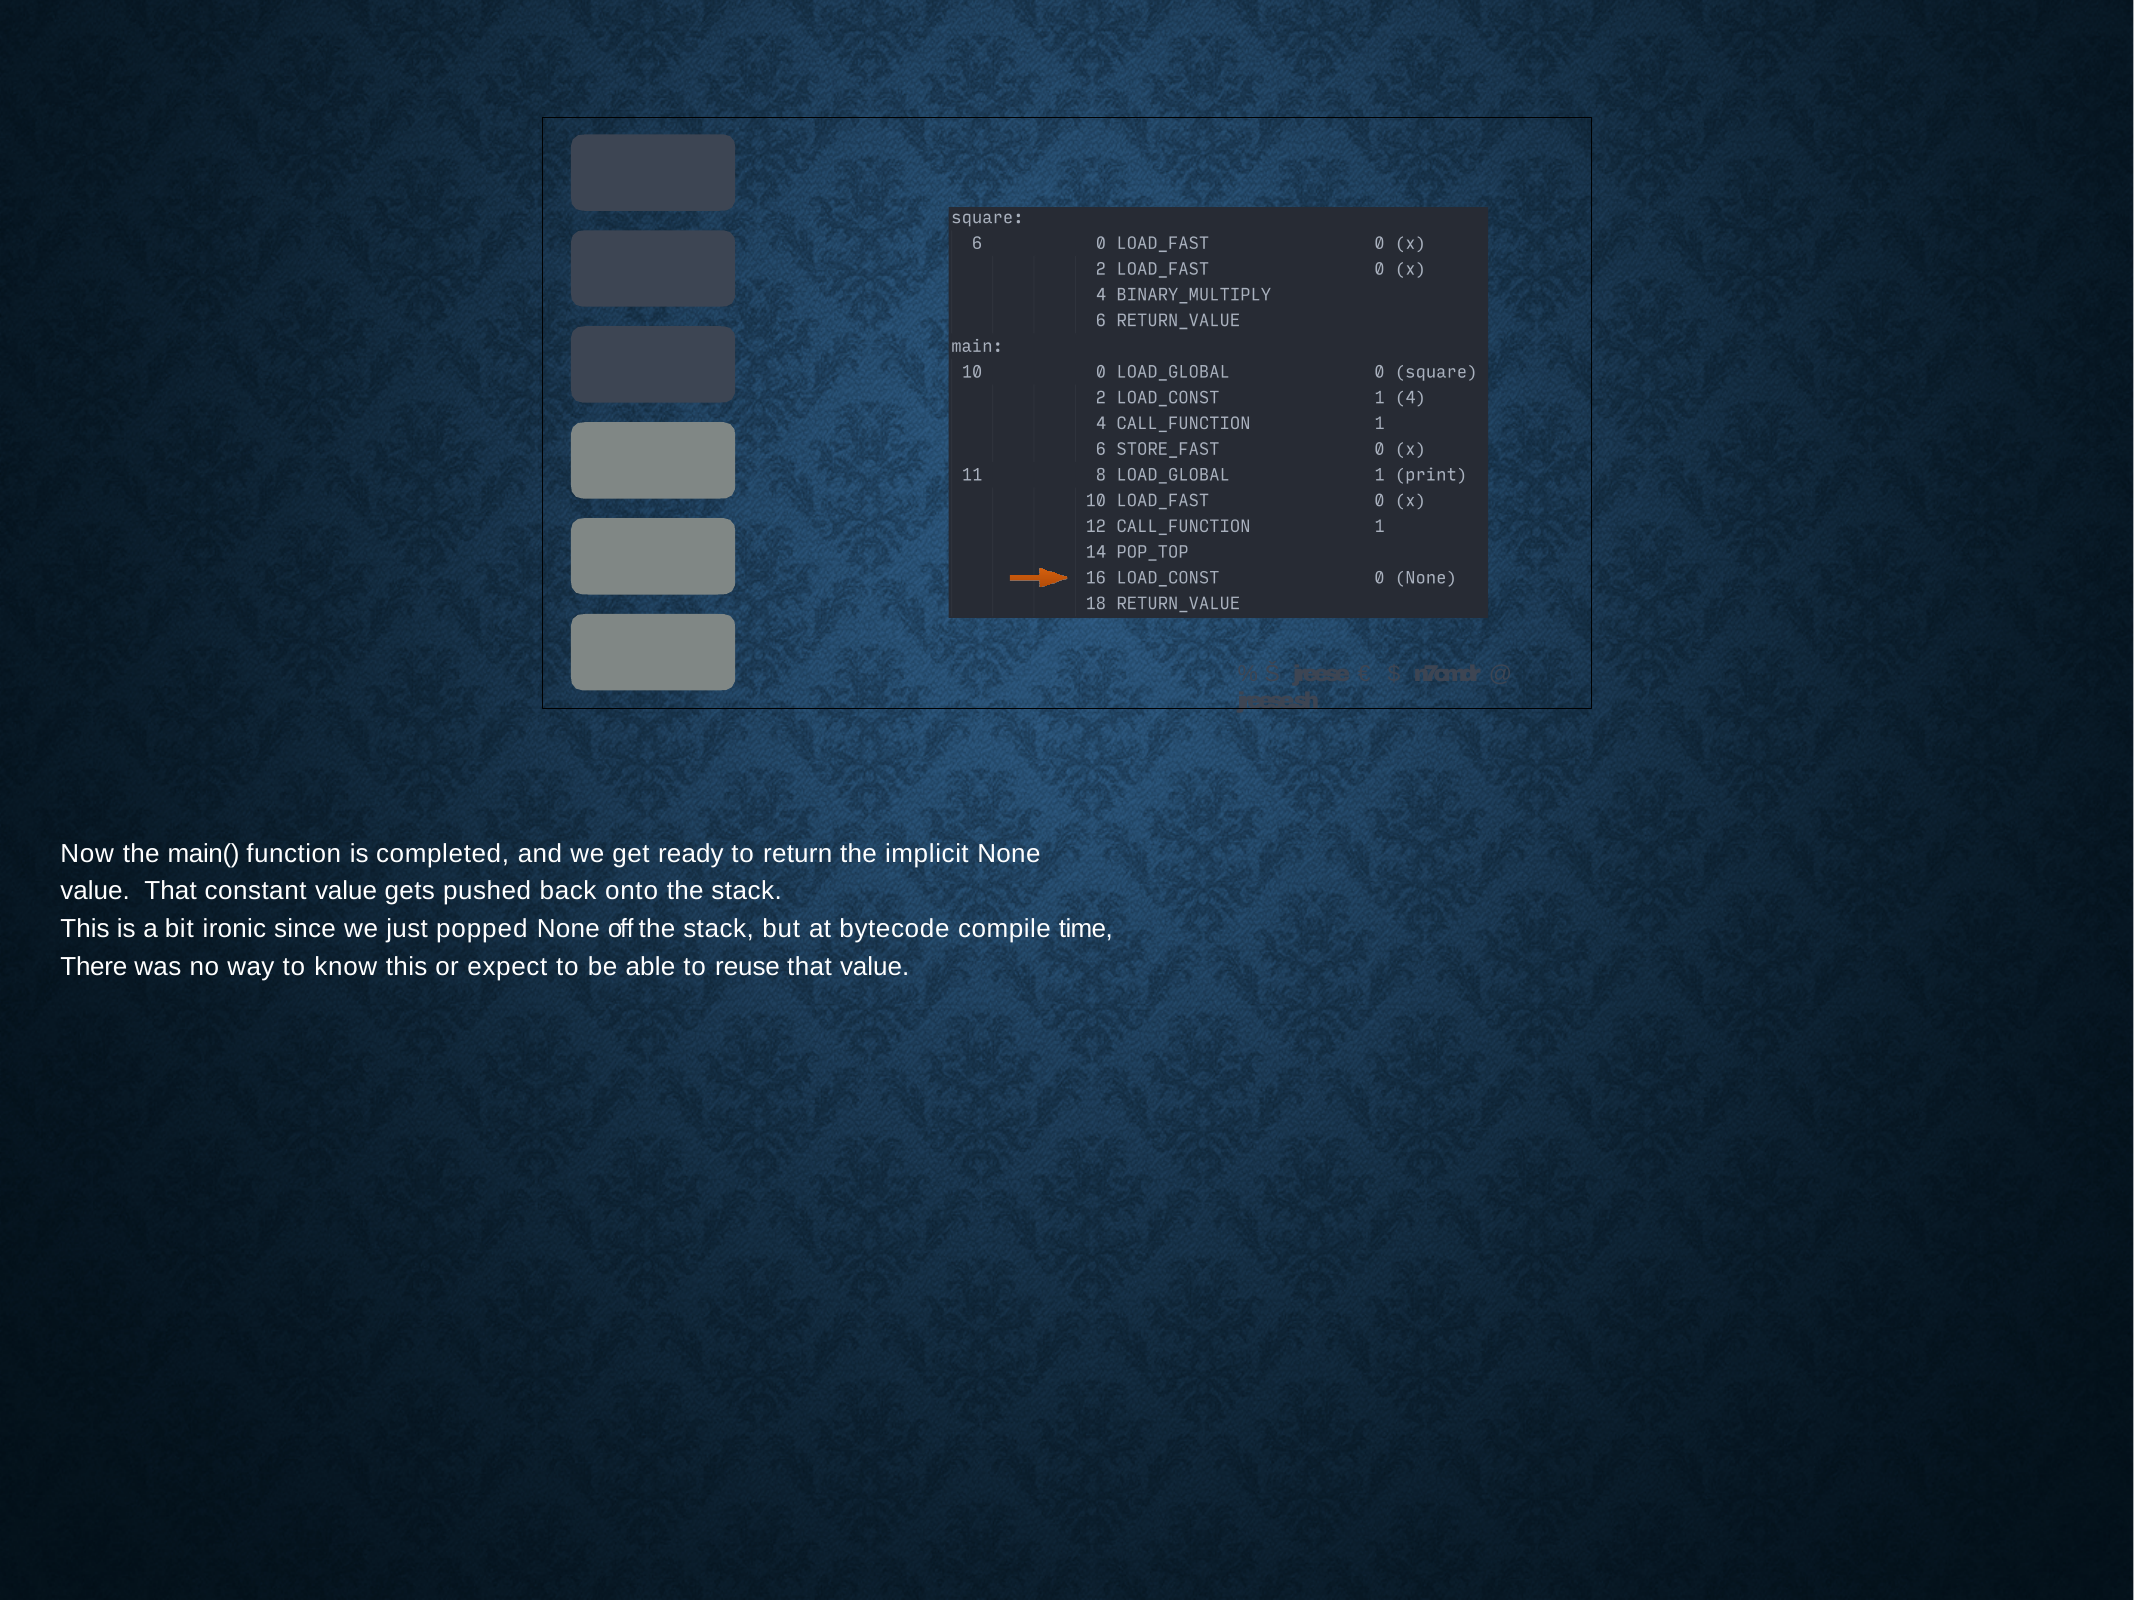

% Š jreese € $ n7cmdr @ jreese.sh
Now the main() function is completed, and we get ready to return the implicit None value.  That constant value gets pushed back onto the stack.
This is a bit ironic since we just popped None oﬀ the stack, but at bytecode compile time,  There was no way to know this or expect to be able to reuse that value.